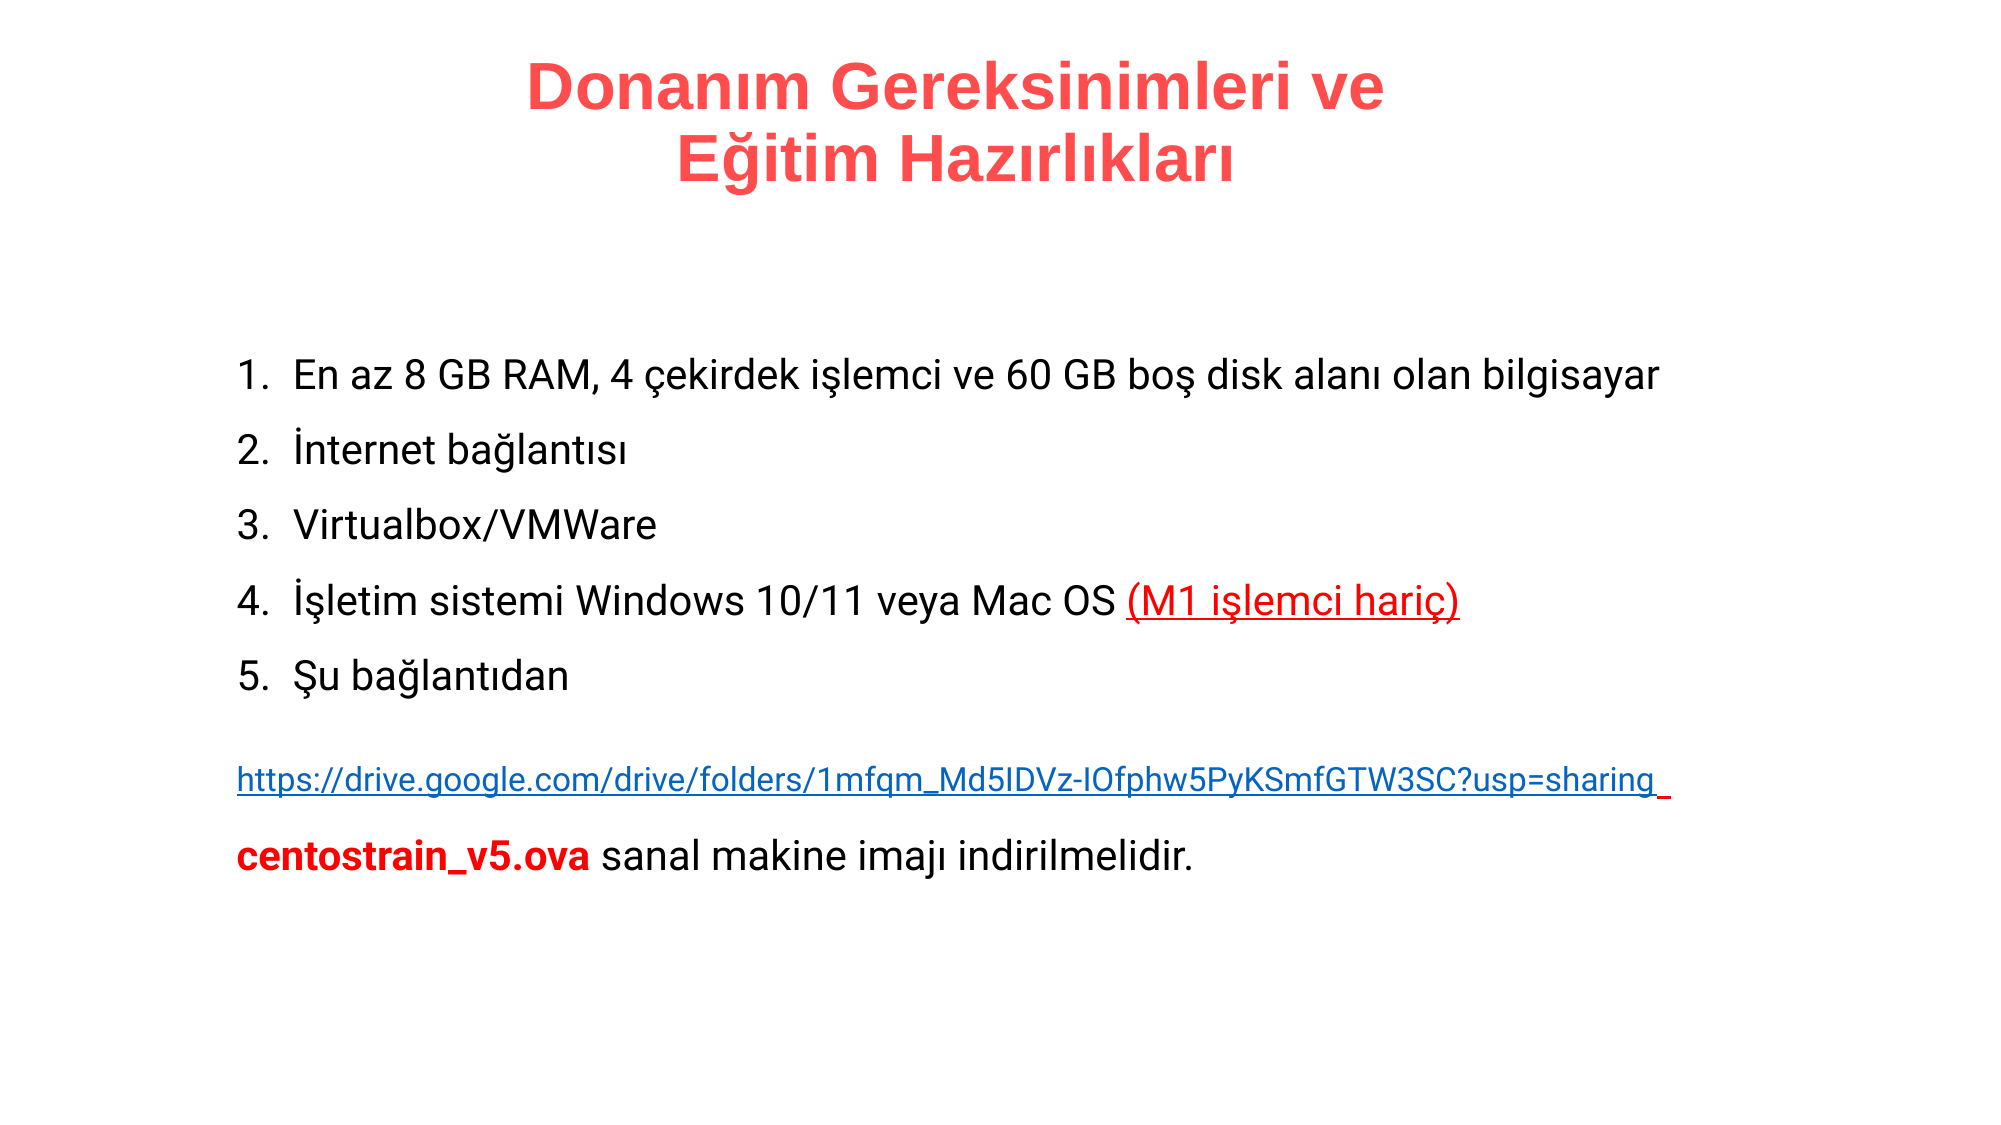

# Donanım Gereksinimleri ve Eğitim Hazırlıkları
En az 8 GB RAM, 4 çekirdek işlemci ve 60 GB boş disk alanı olan bilgisayar
İnternet bağlantısı
Virtualbox/VMWare
İşletim sistemi Windows 10/11 veya Mac OS (M1 işlemci hariç)
Şu bağlantıdan
https://drive.google.com/drive/folders/1mfqm_Md5IDVz-IOfphw5PyKSmfGTW3SC?usp=sharing centostrain_v5.ova sanal makine imajı indirilmelidir.